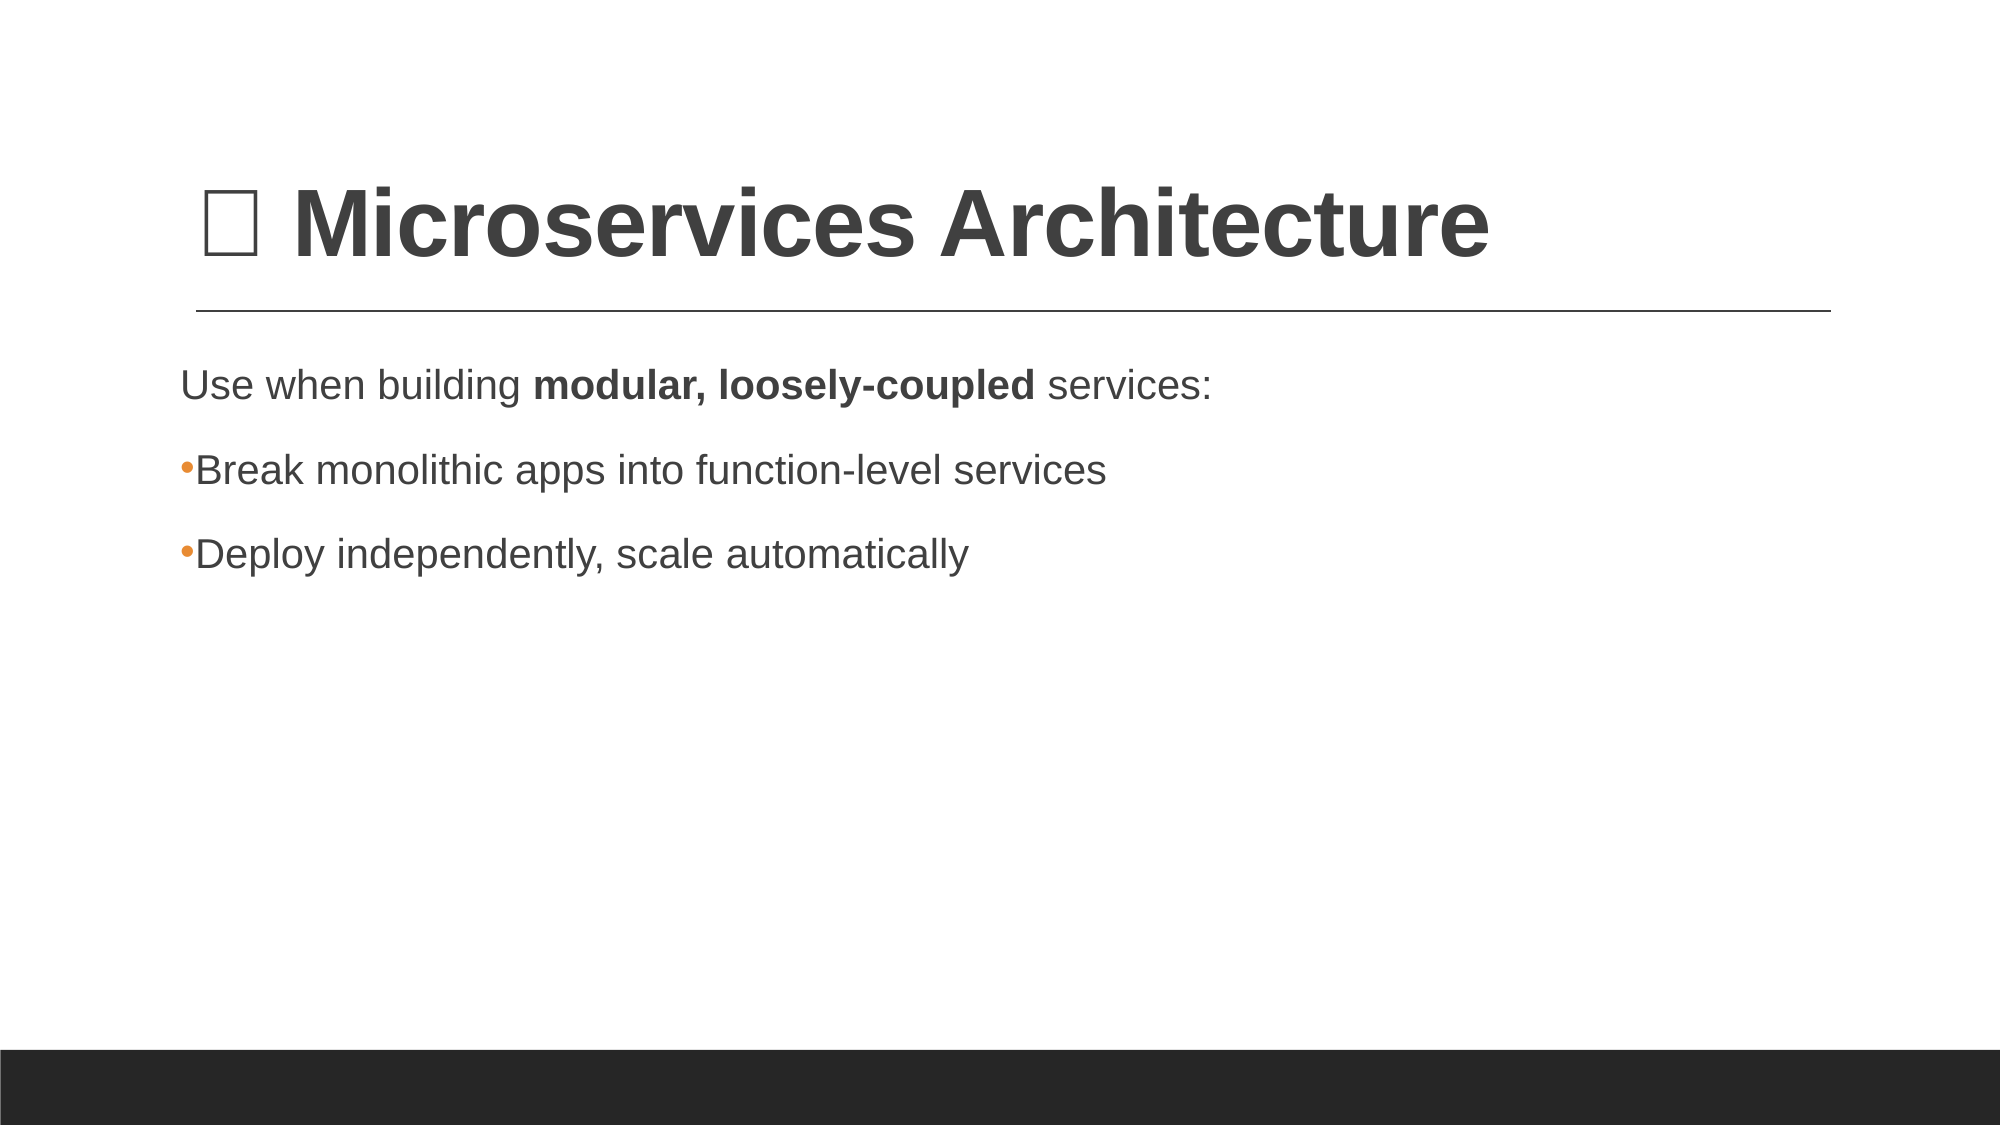

# 🧵 Microservices Architecture
Use when building modular, loosely-coupled services:
Break monolithic apps into function-level services
Deploy independently, scale automatically